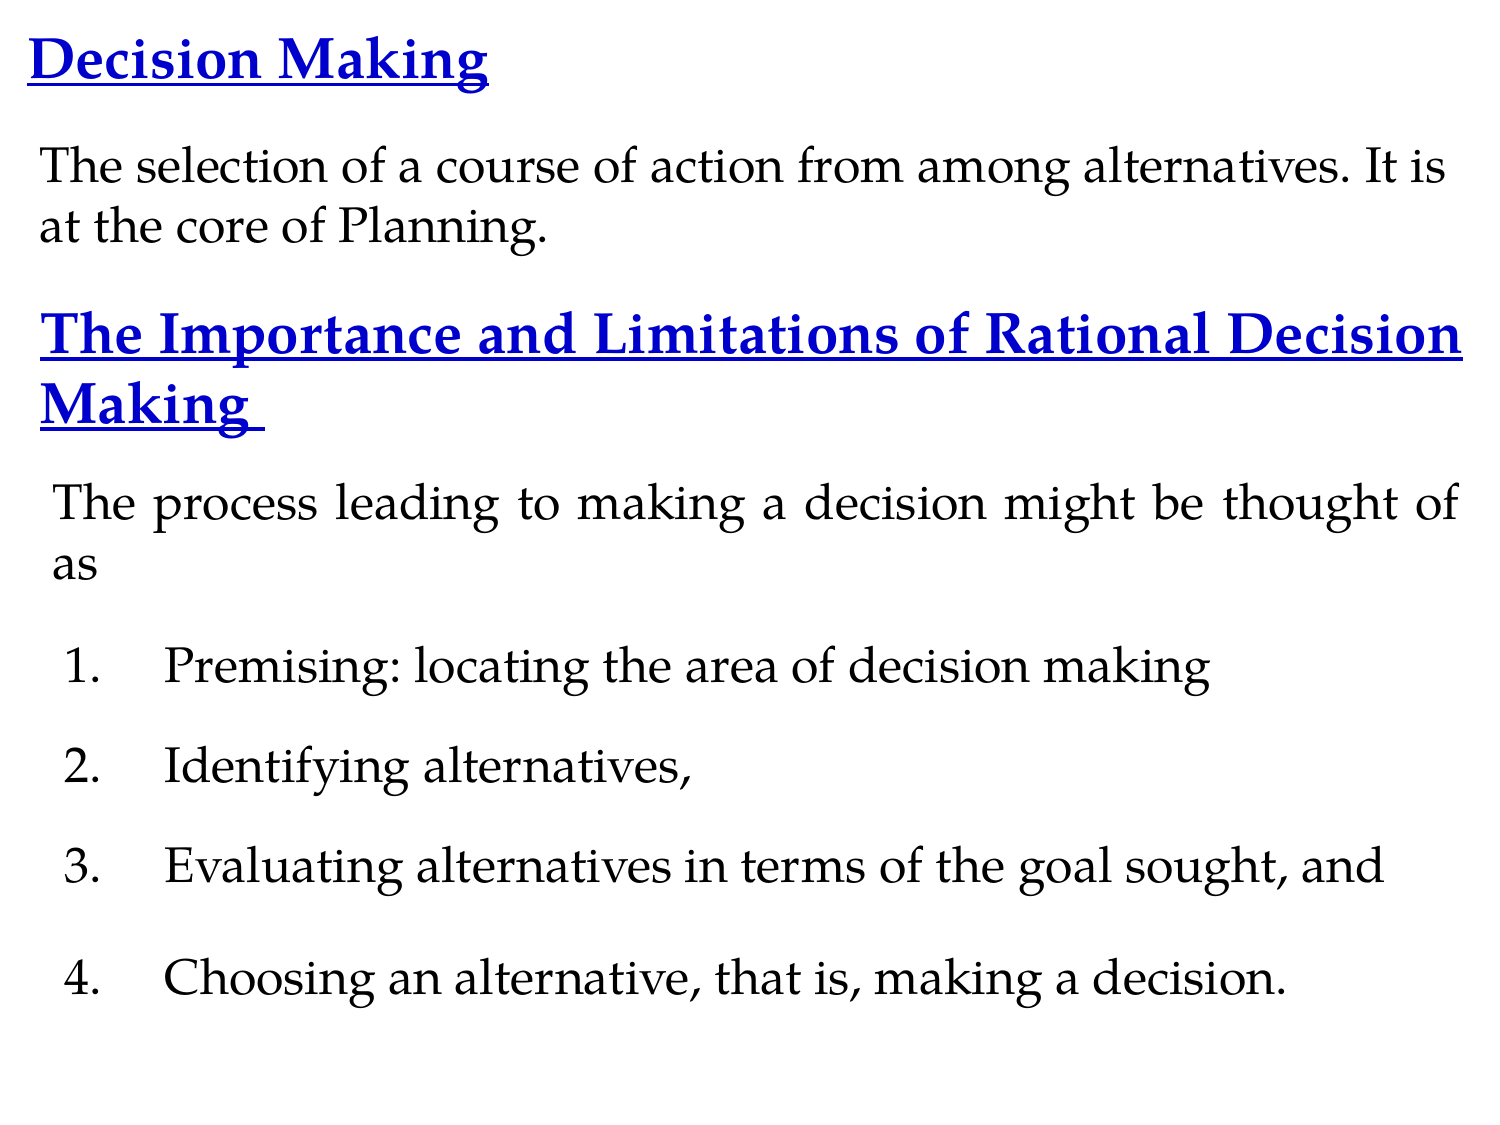

Decision Making
The selection of a course of action from among alternatives. It is at the core of Planning.
The Importance and Limitations of Rational Decision Making
The process leading to making a decision might be thought of as
1. 	Premising: locating the area of decision making
Identifying alternatives,
Evaluating alternatives in terms of the goal sought, and
Choosing an alternative, that is, making a decision.